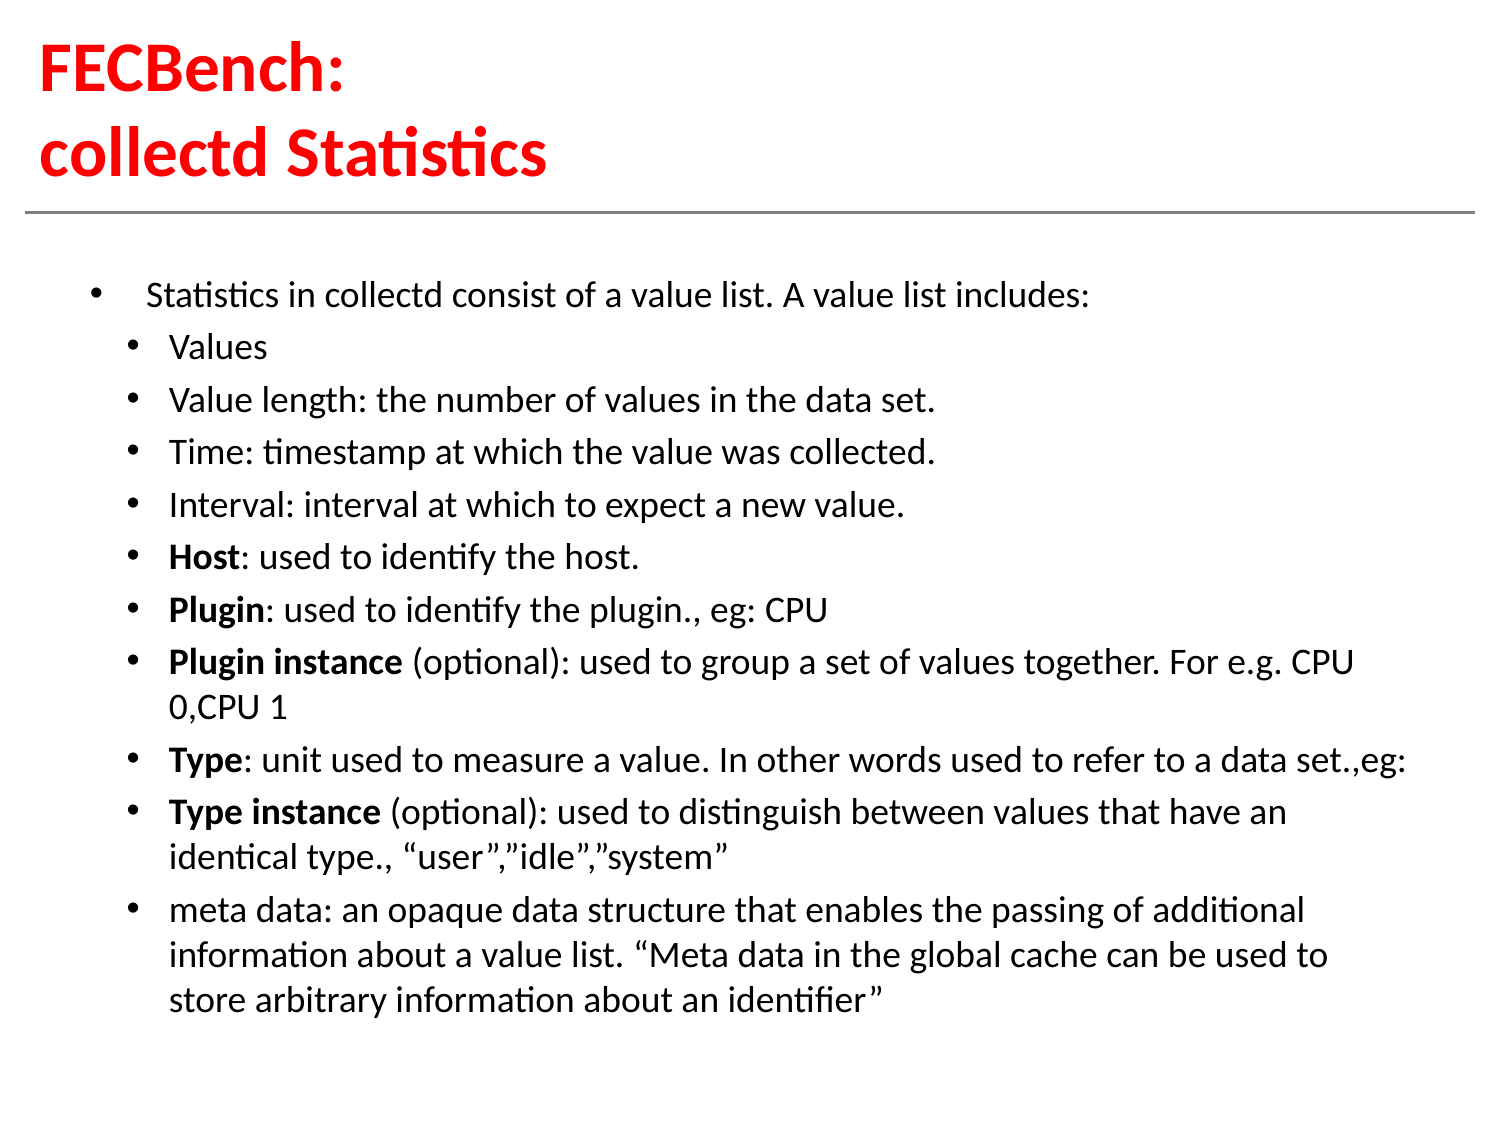

# FECBench: collectd Statistics
Statistics in collectd consist of a value list. A value list includes:
Values
Value length: the number of values in the data set.
Time: timestamp at which the value was collected.
Interval: interval at which to expect a new value.
Host: used to identify the host.
Plugin: used to identify the plugin., eg: CPU
Plugin instance (optional): used to group a set of values together. For e.g. CPU 0,CPU 1
Type: unit used to measure a value. In other words used to refer to a data set.,eg:
Type instance (optional): used to distinguish between values that have an identical type., “user”,”idle”,”system”
meta data: an opaque data structure that enables the passing of additional information about a value list. “Meta data in the global cache can be used to store arbitrary information about an identifier”